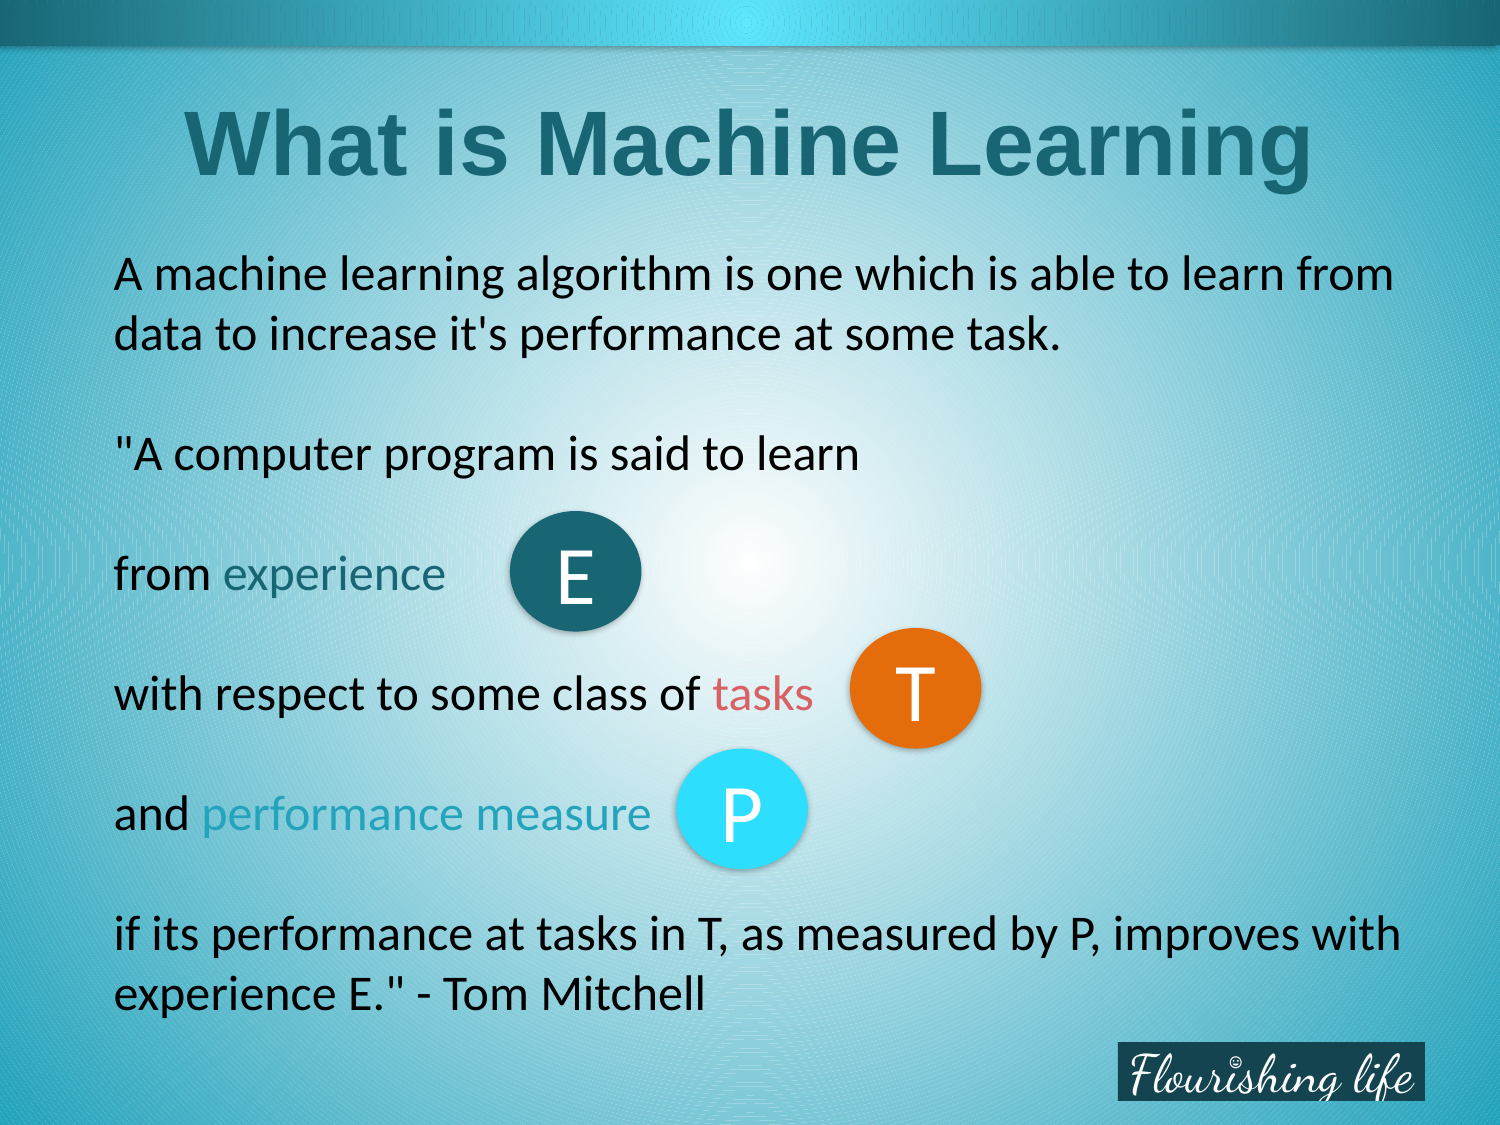

# What is Machine Learning
A machine learning algorithm is one which is able to learn from data to increase it's performance at some task.

"A computer program is said to learn

from experience

with respect to some class of tasks

and performance measure

if its performance at tasks in T, as measured by P, improves with experience E." - Tom Mitchell
E
T
P